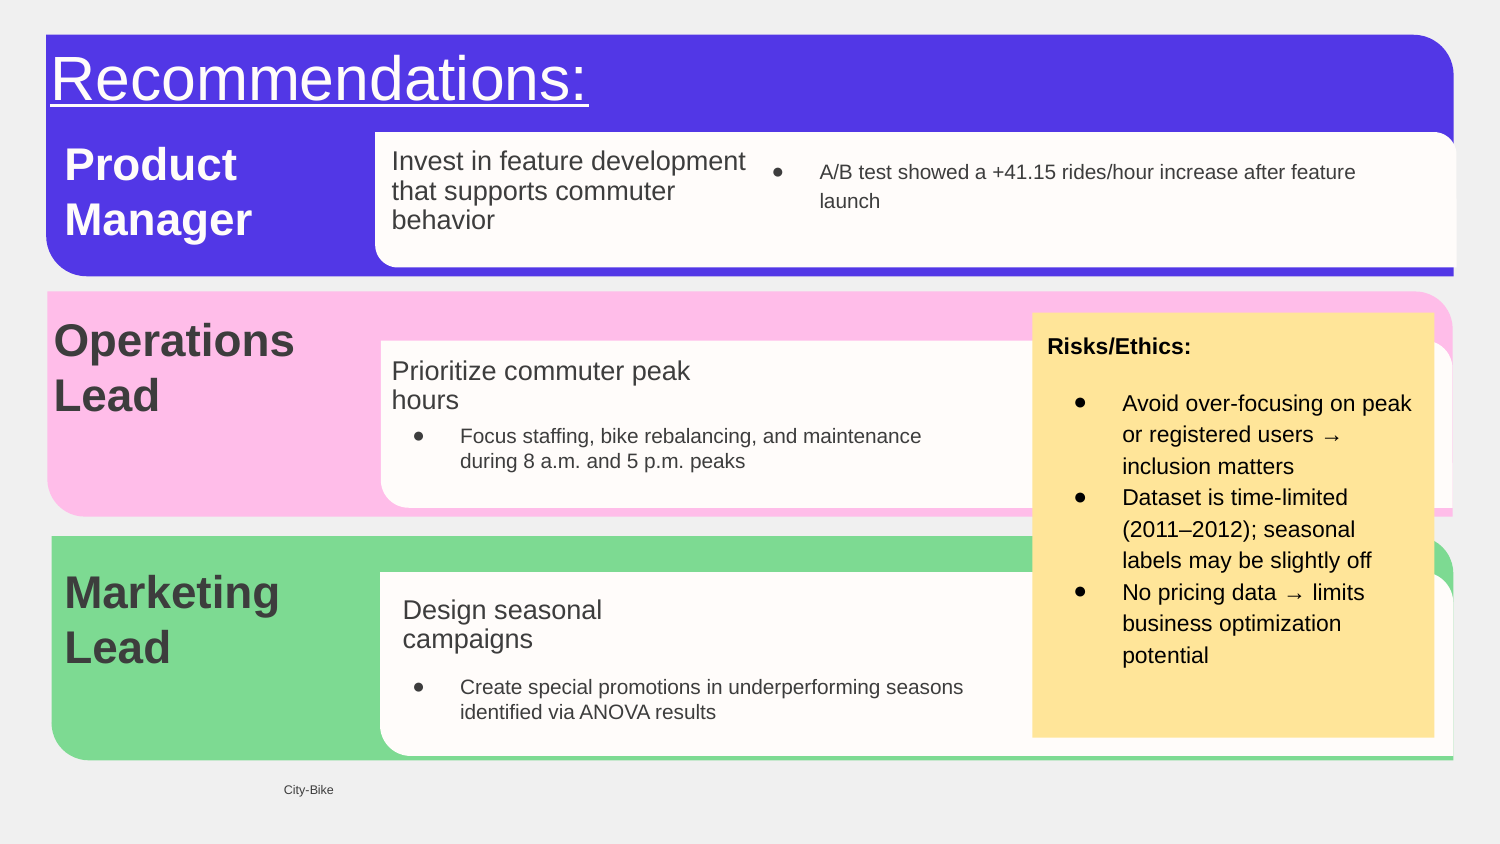

# Recommendations:

Product Manager
Invest in feature development that supports commuter behavior
A/B test showed a +41.15 rides/hour increase after feature launch

Operations Lead
Risks/Ethics:
Avoid over-focusing on peak or registered users → inclusion matters
Dataset is time-limited (2011–2012); seasonal labels may be slightly off
No pricing data → limits business optimization potential

Prioritize commuter peak hours
Focus staffing, bike rebalancing, and maintenance during 8 a.m. and 5 p.m. peaks
Marketing Lead
Design seasonal campaigns
Create special promotions in underperforming seasons identified via ANOVA results
City-Bike